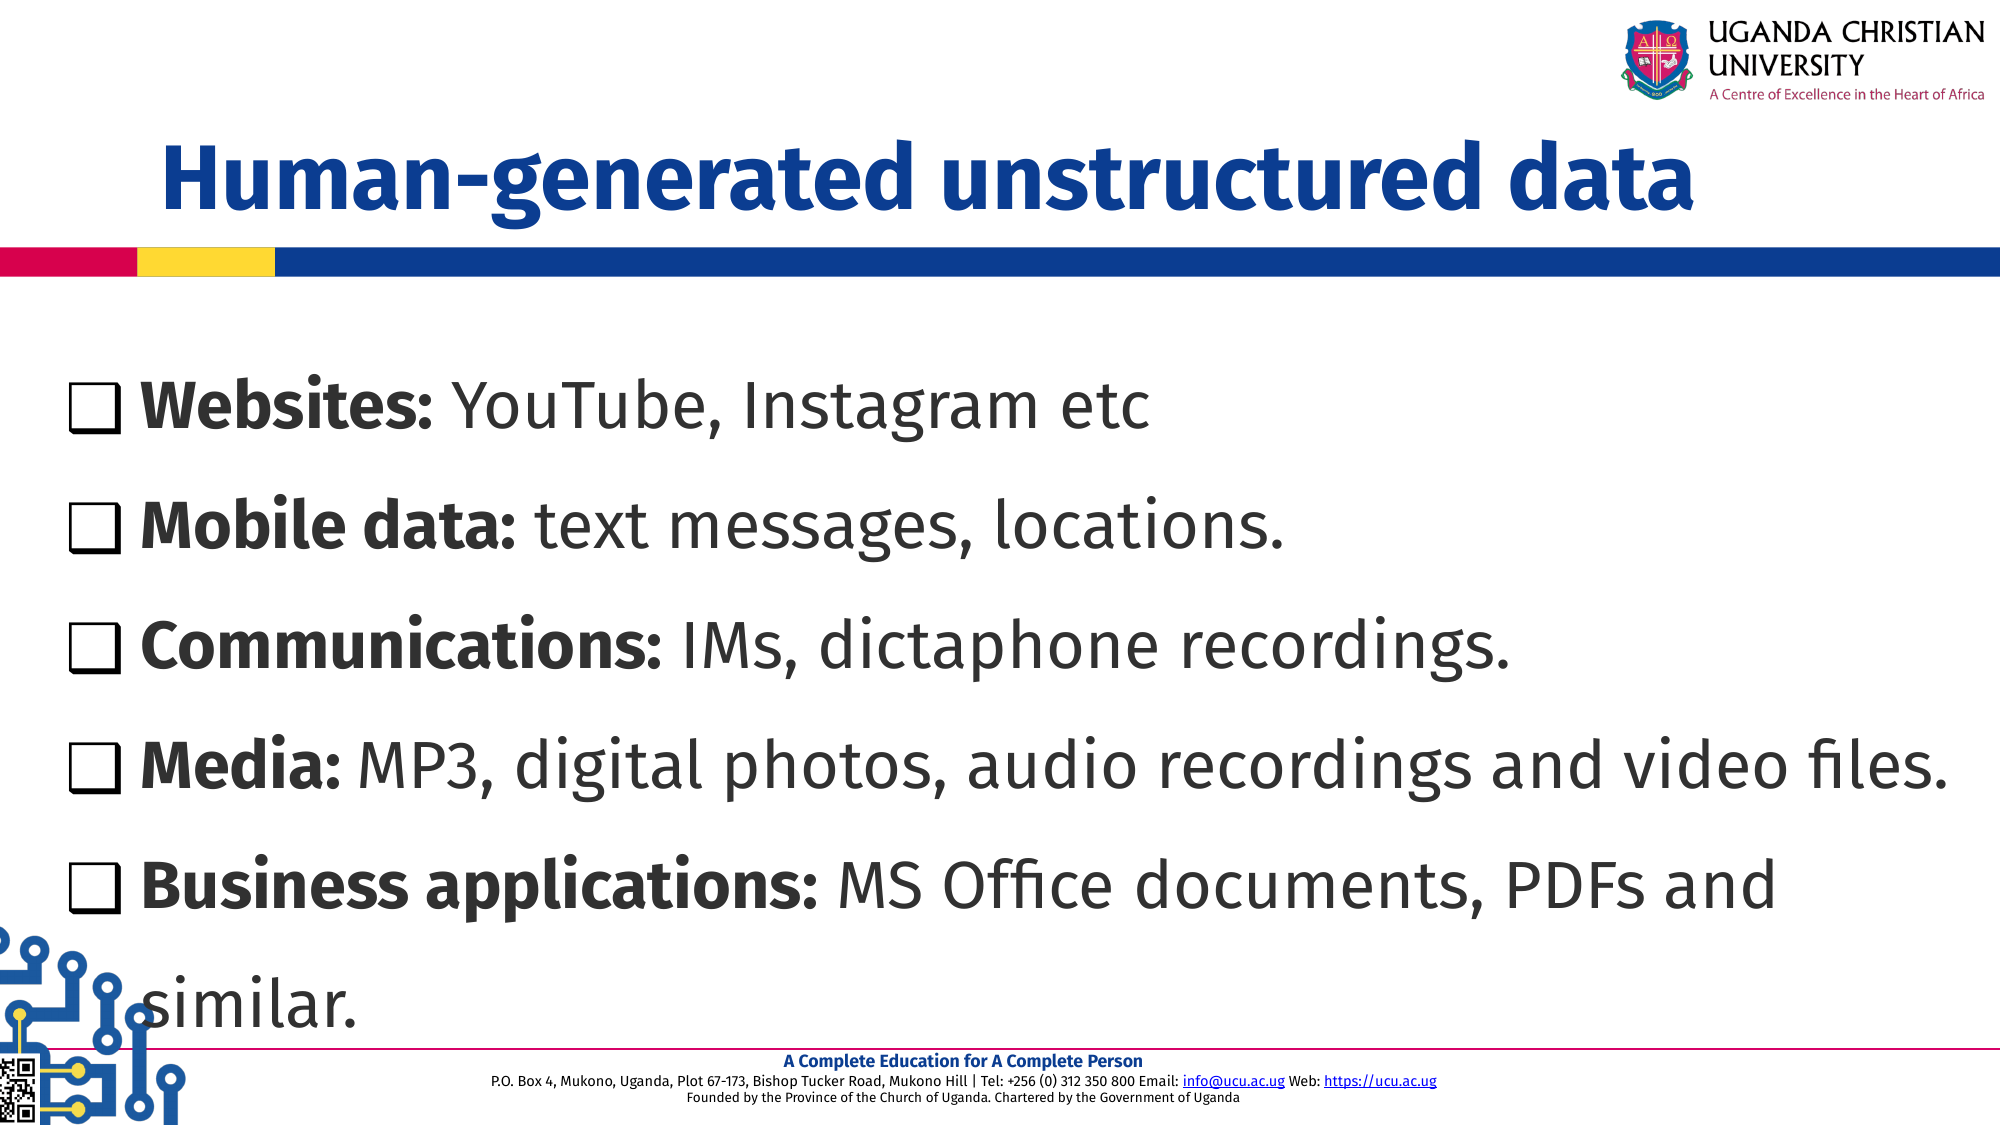

Human-generated unstructured data
Websites: YouTube, Instagram etc
Mobile data: text messages, locations.
Communications: IMs, dictaphone recordings.
Media: MP3, digital photos, audio recordings and video files.
Business applications: MS Office documents, PDFs and similar.